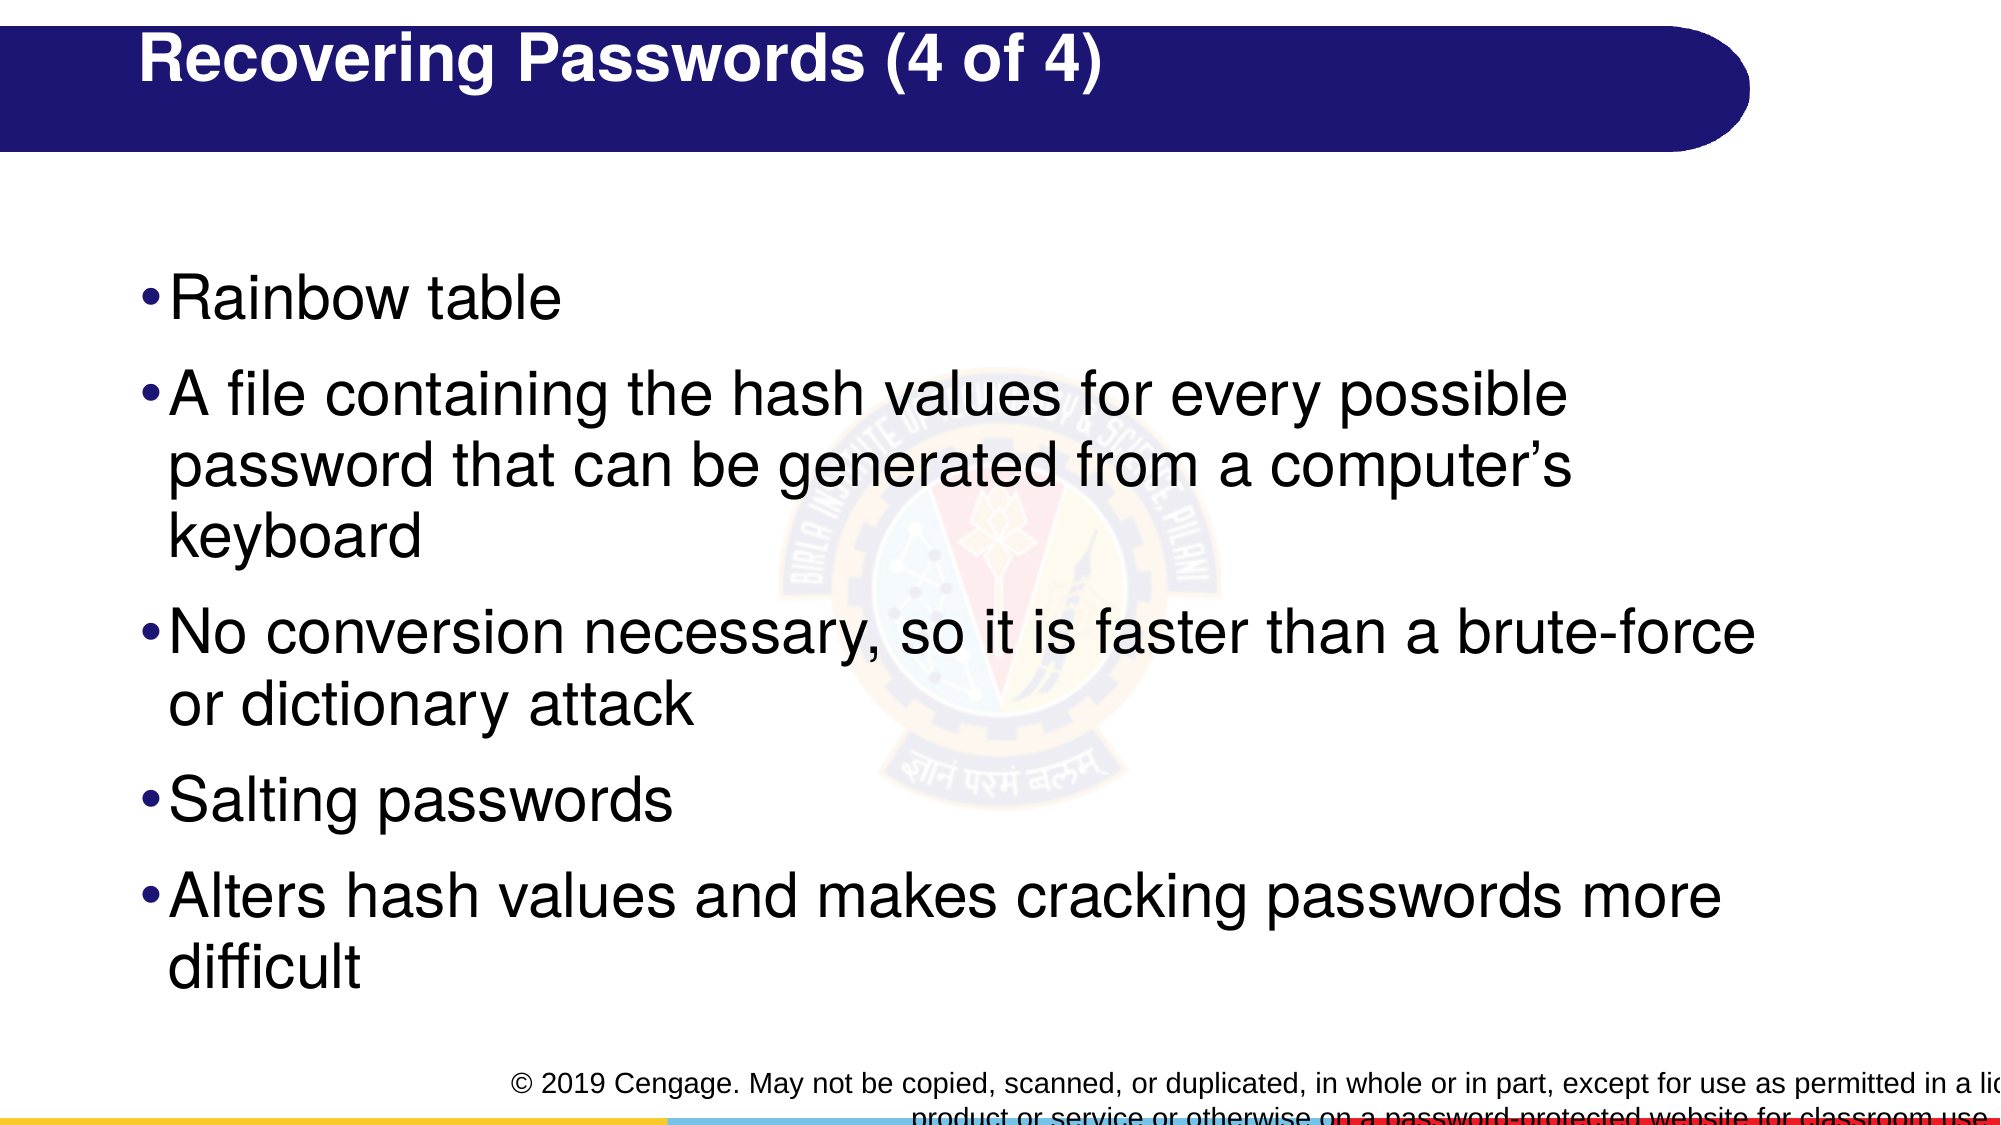

# Recovering Passwords (4 of 4)

Rainbow table
A file containing the hash values for every possible password that can be generated from a computer’s keyboard
No conversion necessary, so it is faster than a brute-force or dictionary attack
Salting passwords
Alters hash values and makes cracking passwords more difficult
© 2019 Cengage. May not be copied, scanned, or duplicated, in whole or in part, except for use as permitted in a license distributed with a certain product or service or otherwise on a password-protected website for classroom use.